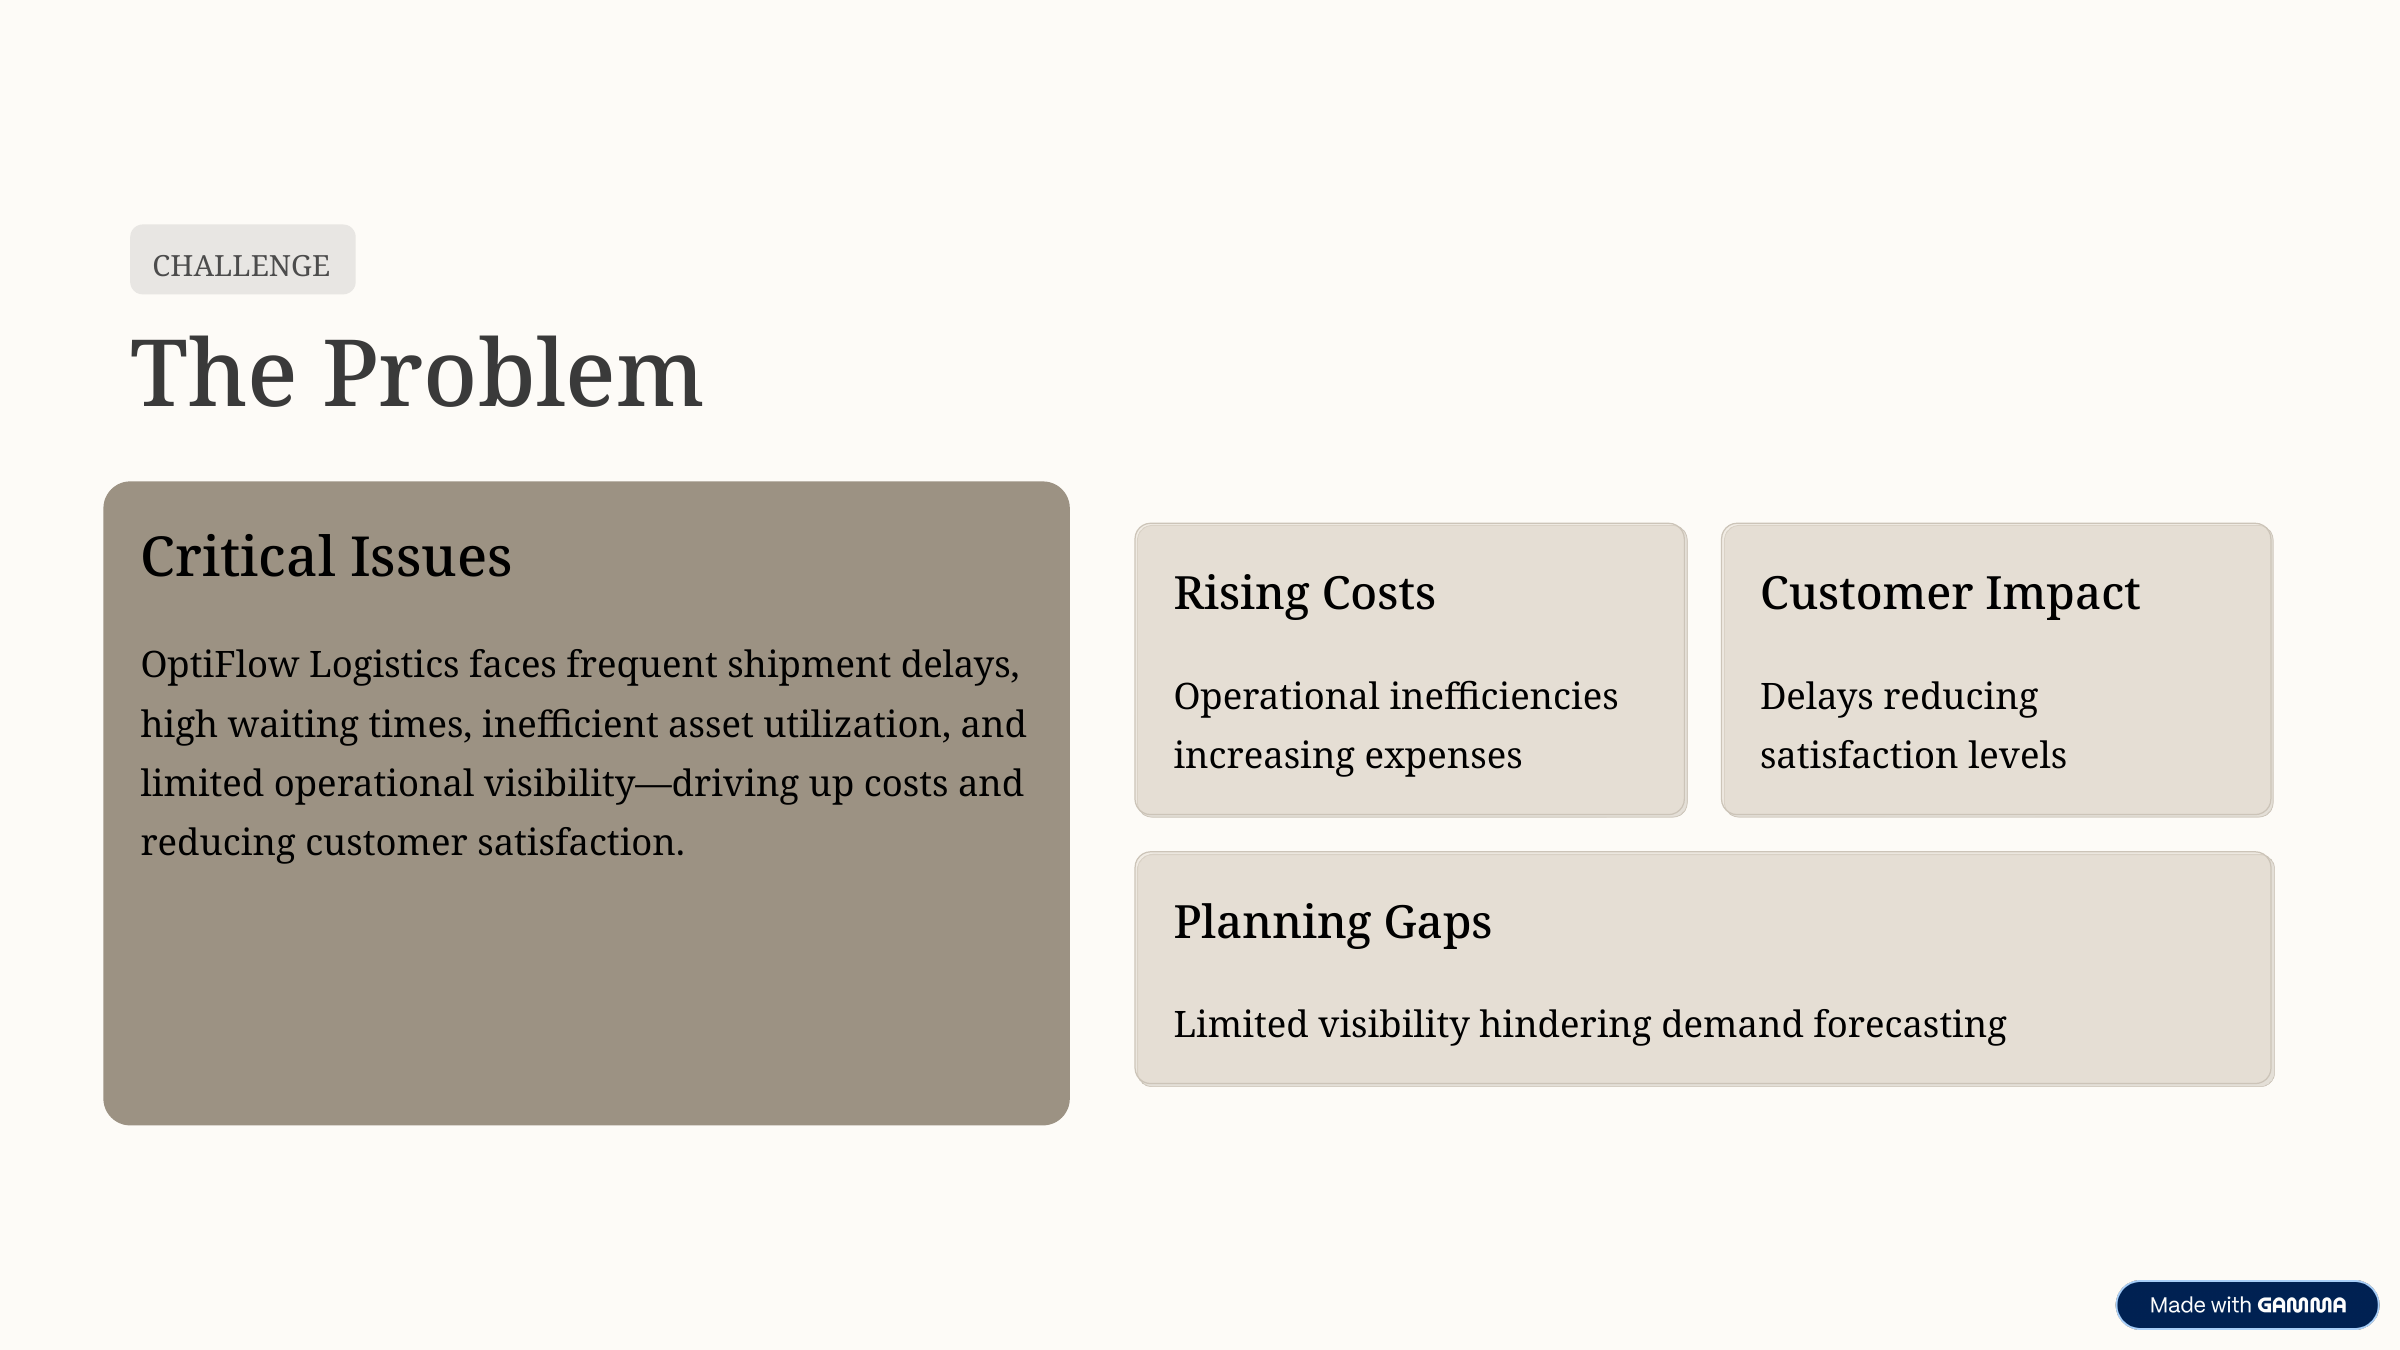

CHALLENGE
The Problem

Critical Issues

Rising Costs
Customer Impact
OptiFlow Logistics faces frequent shipment delays, high waiting times, inefficient asset utilization, and limited operational visibility—driving up costs and reducing customer satisfaction.
Operational inefficiencies increasing expenses
Delays reducing satisfaction levels

Planning Gaps
Limited visibility hindering demand forecasting